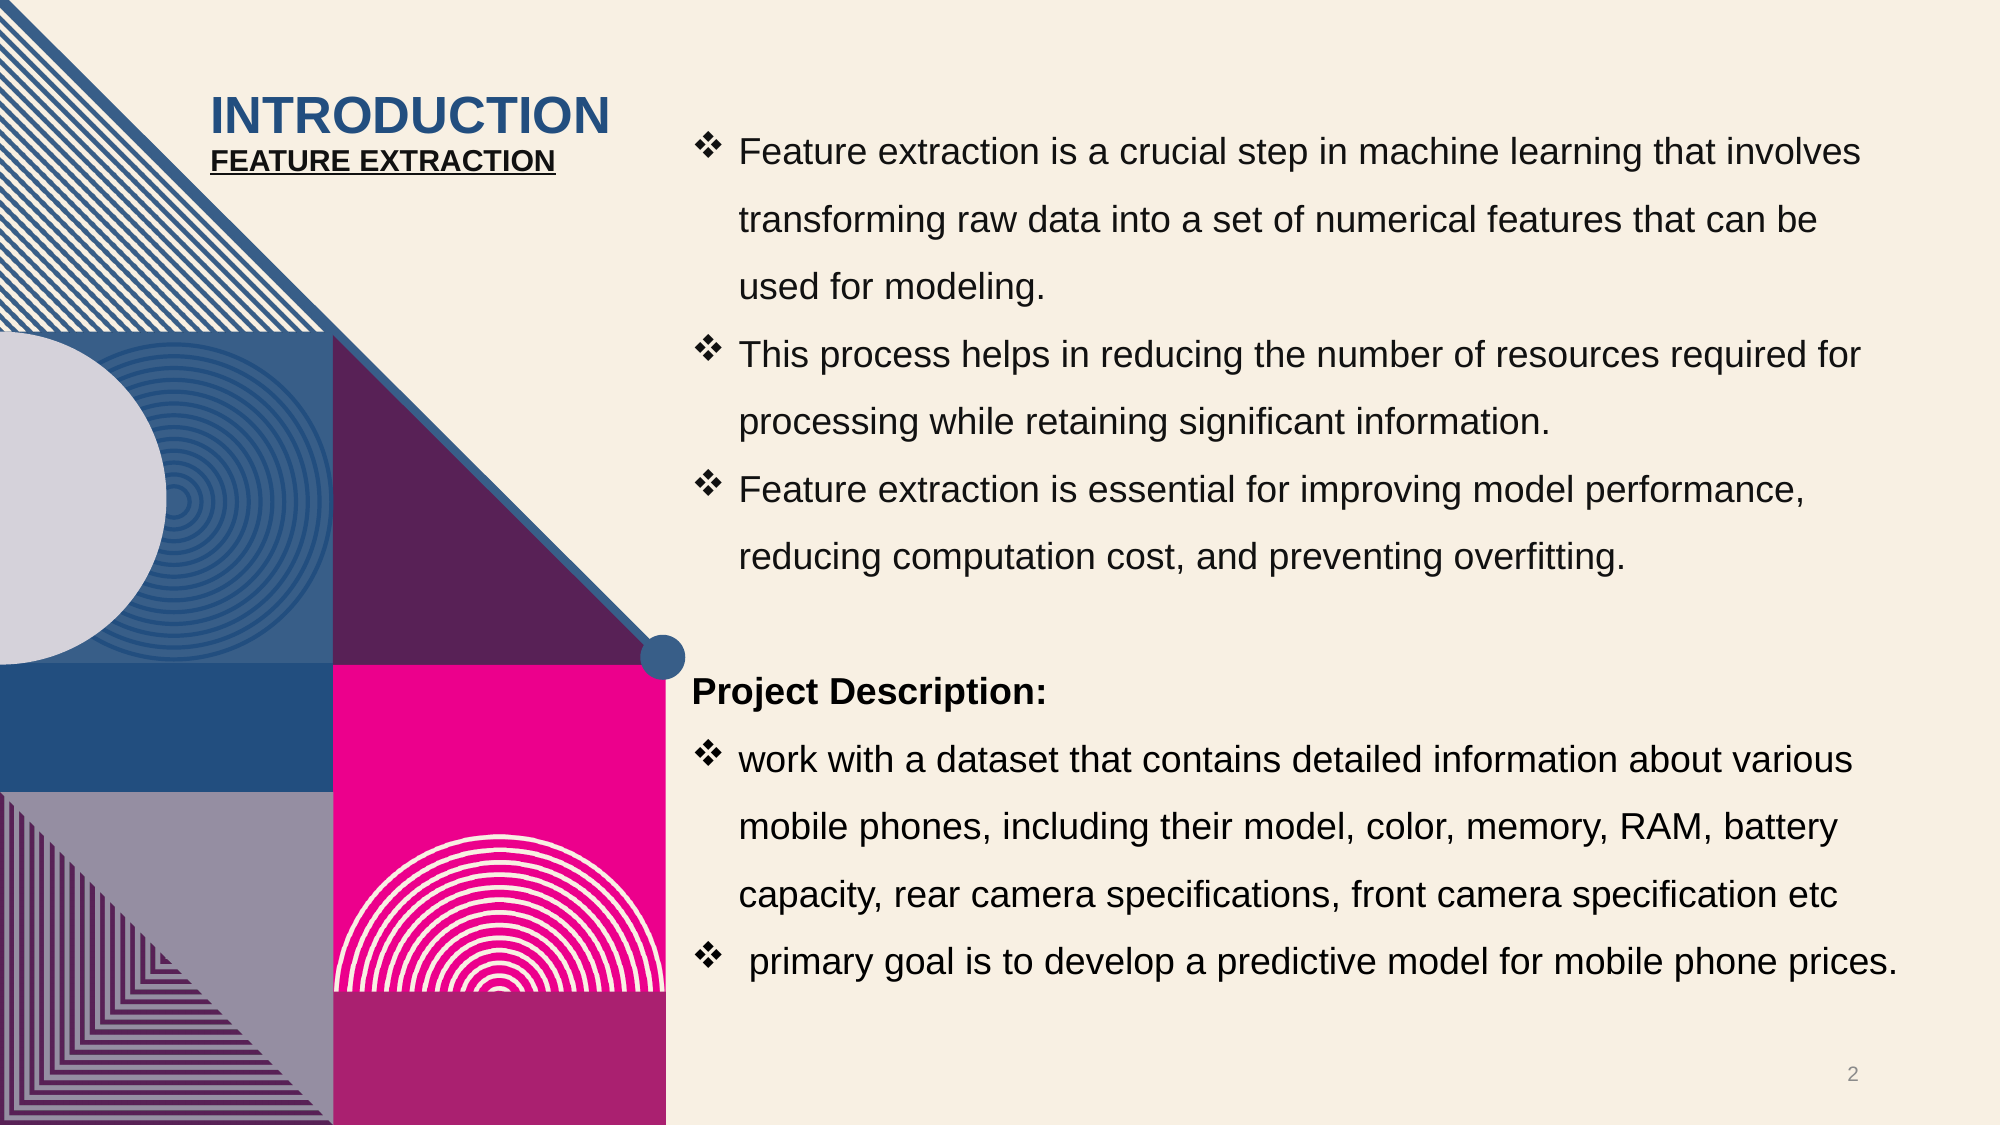

# Introduction Feature extraction
Feature extraction is a crucial step in machine learning that involves transforming raw data into a set of numerical features that can be used for modeling.
This process helps in reducing the number of resources required for processing while retaining significant information.
Feature extraction is essential for improving model performance, reducing computation cost, and preventing overfitting.

Project Description:
work with a dataset that contains detailed information about various mobile phones, including their model, color, memory, RAM, battery capacity, rear camera specifications, front camera specification etc
 primary goal is to develop a predictive model for mobile phone prices.

2